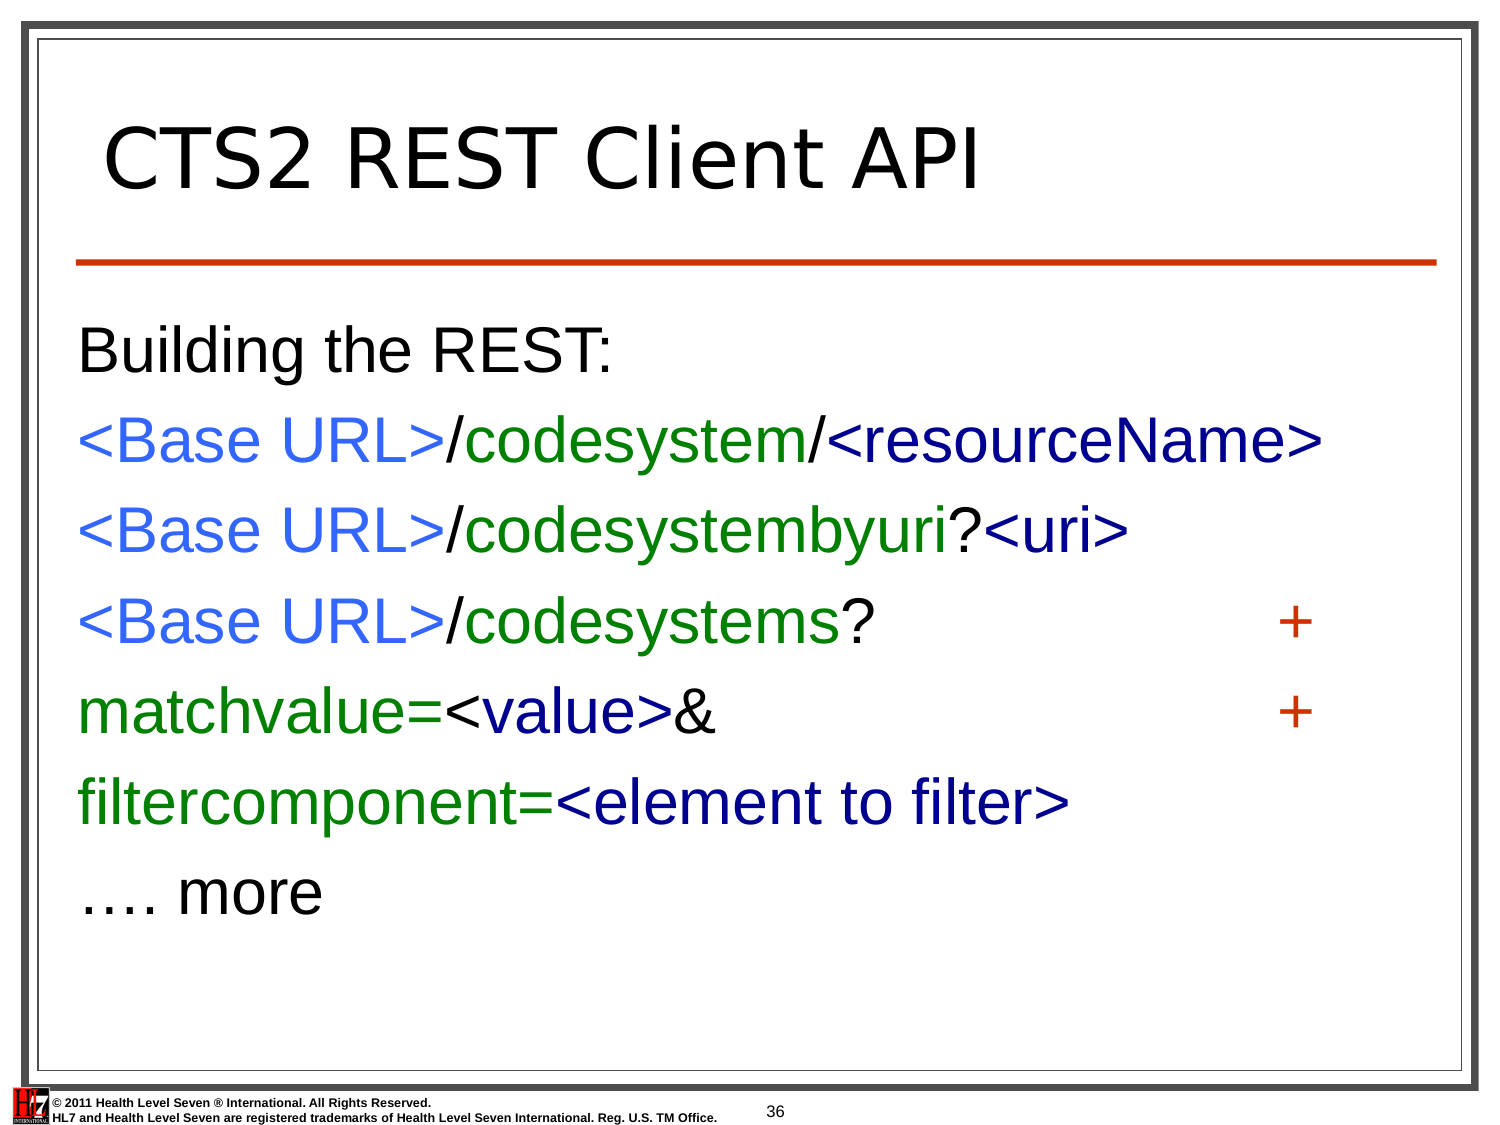

# CTS2 REST Client API
Building the REST:
<Base URL>/codesystem/<resourceName>
<Base URL>/codesystembyuri?<uri>
<Base URL>/codesystems?			+
matchvalue=<value>&				+
filtercomponent=<element to filter>
…. more

36